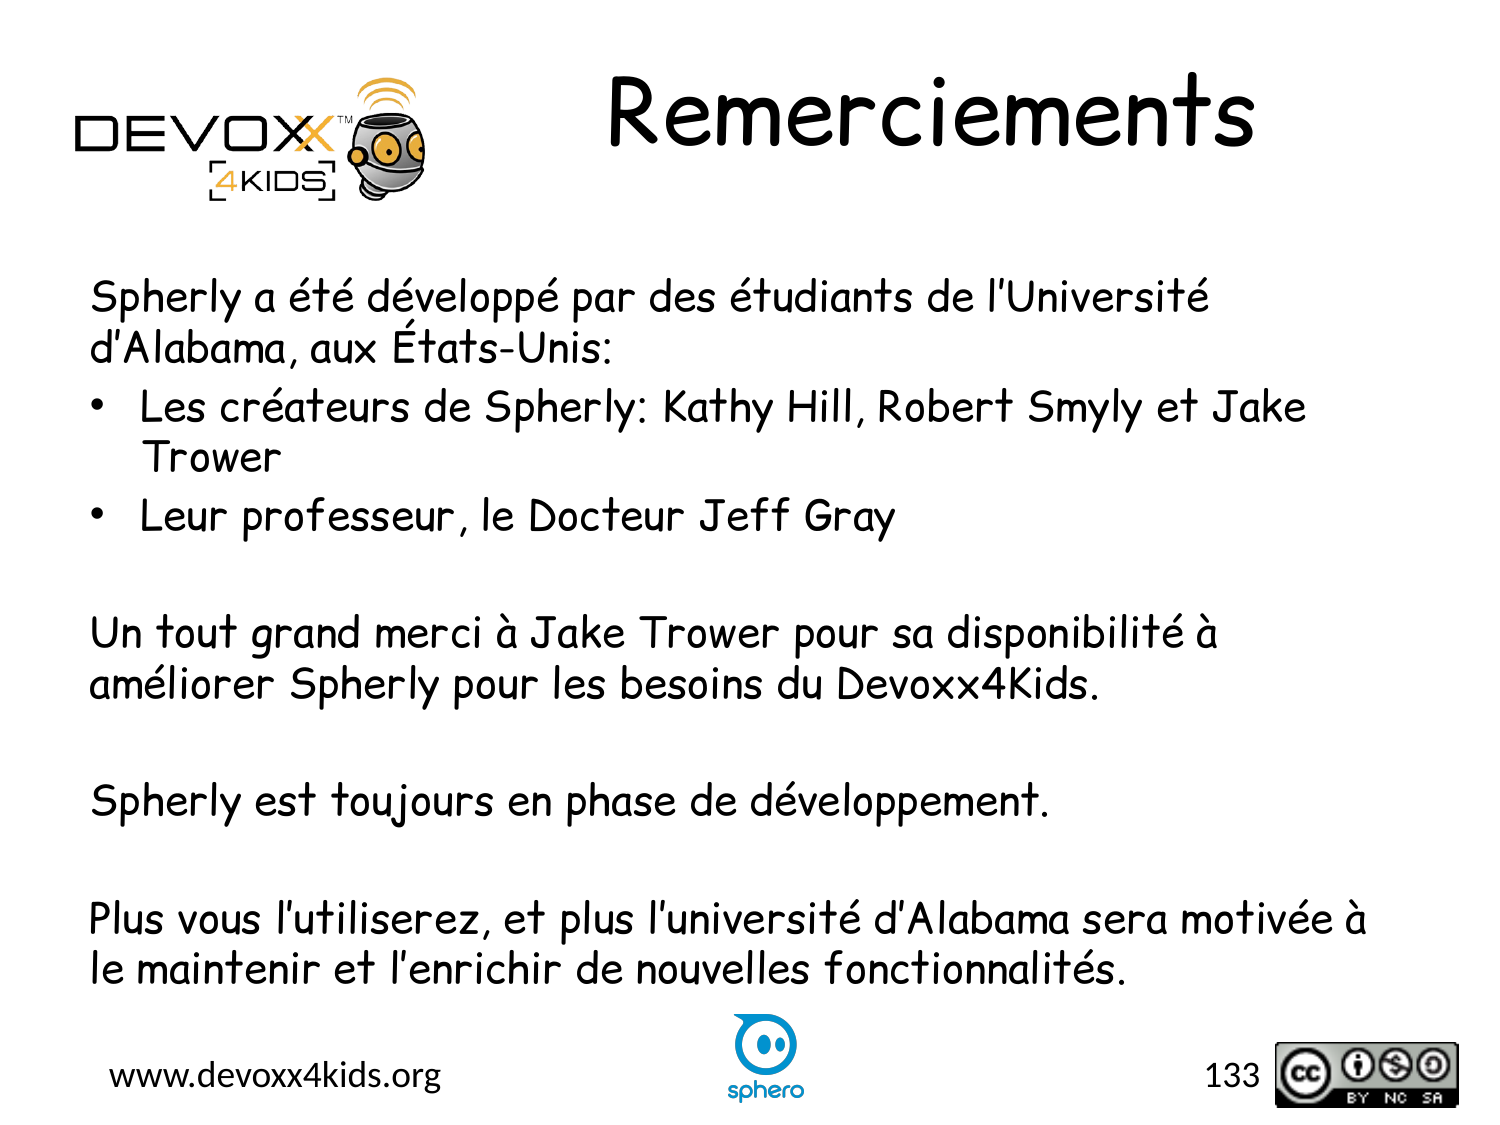

# Remerciements
Spherly a été développé par des étudiants de l’Université d’Alabama, aux États-Unis:
Les créateurs de Spherly: Kathy Hill, Robert Smyly et Jake Trower
Leur professeur, le Docteur Jeff Gray

Un tout grand merci à Jake Trower pour sa disponibilité à améliorer Spherly pour les besoins du Devoxx4Kids.

Spherly est toujours en phase de développement.

Plus vous l’utiliserez, et plus l’université d’Alabama sera motivée à le maintenir et l’enrichir de nouvelles fonctionnalités.

133